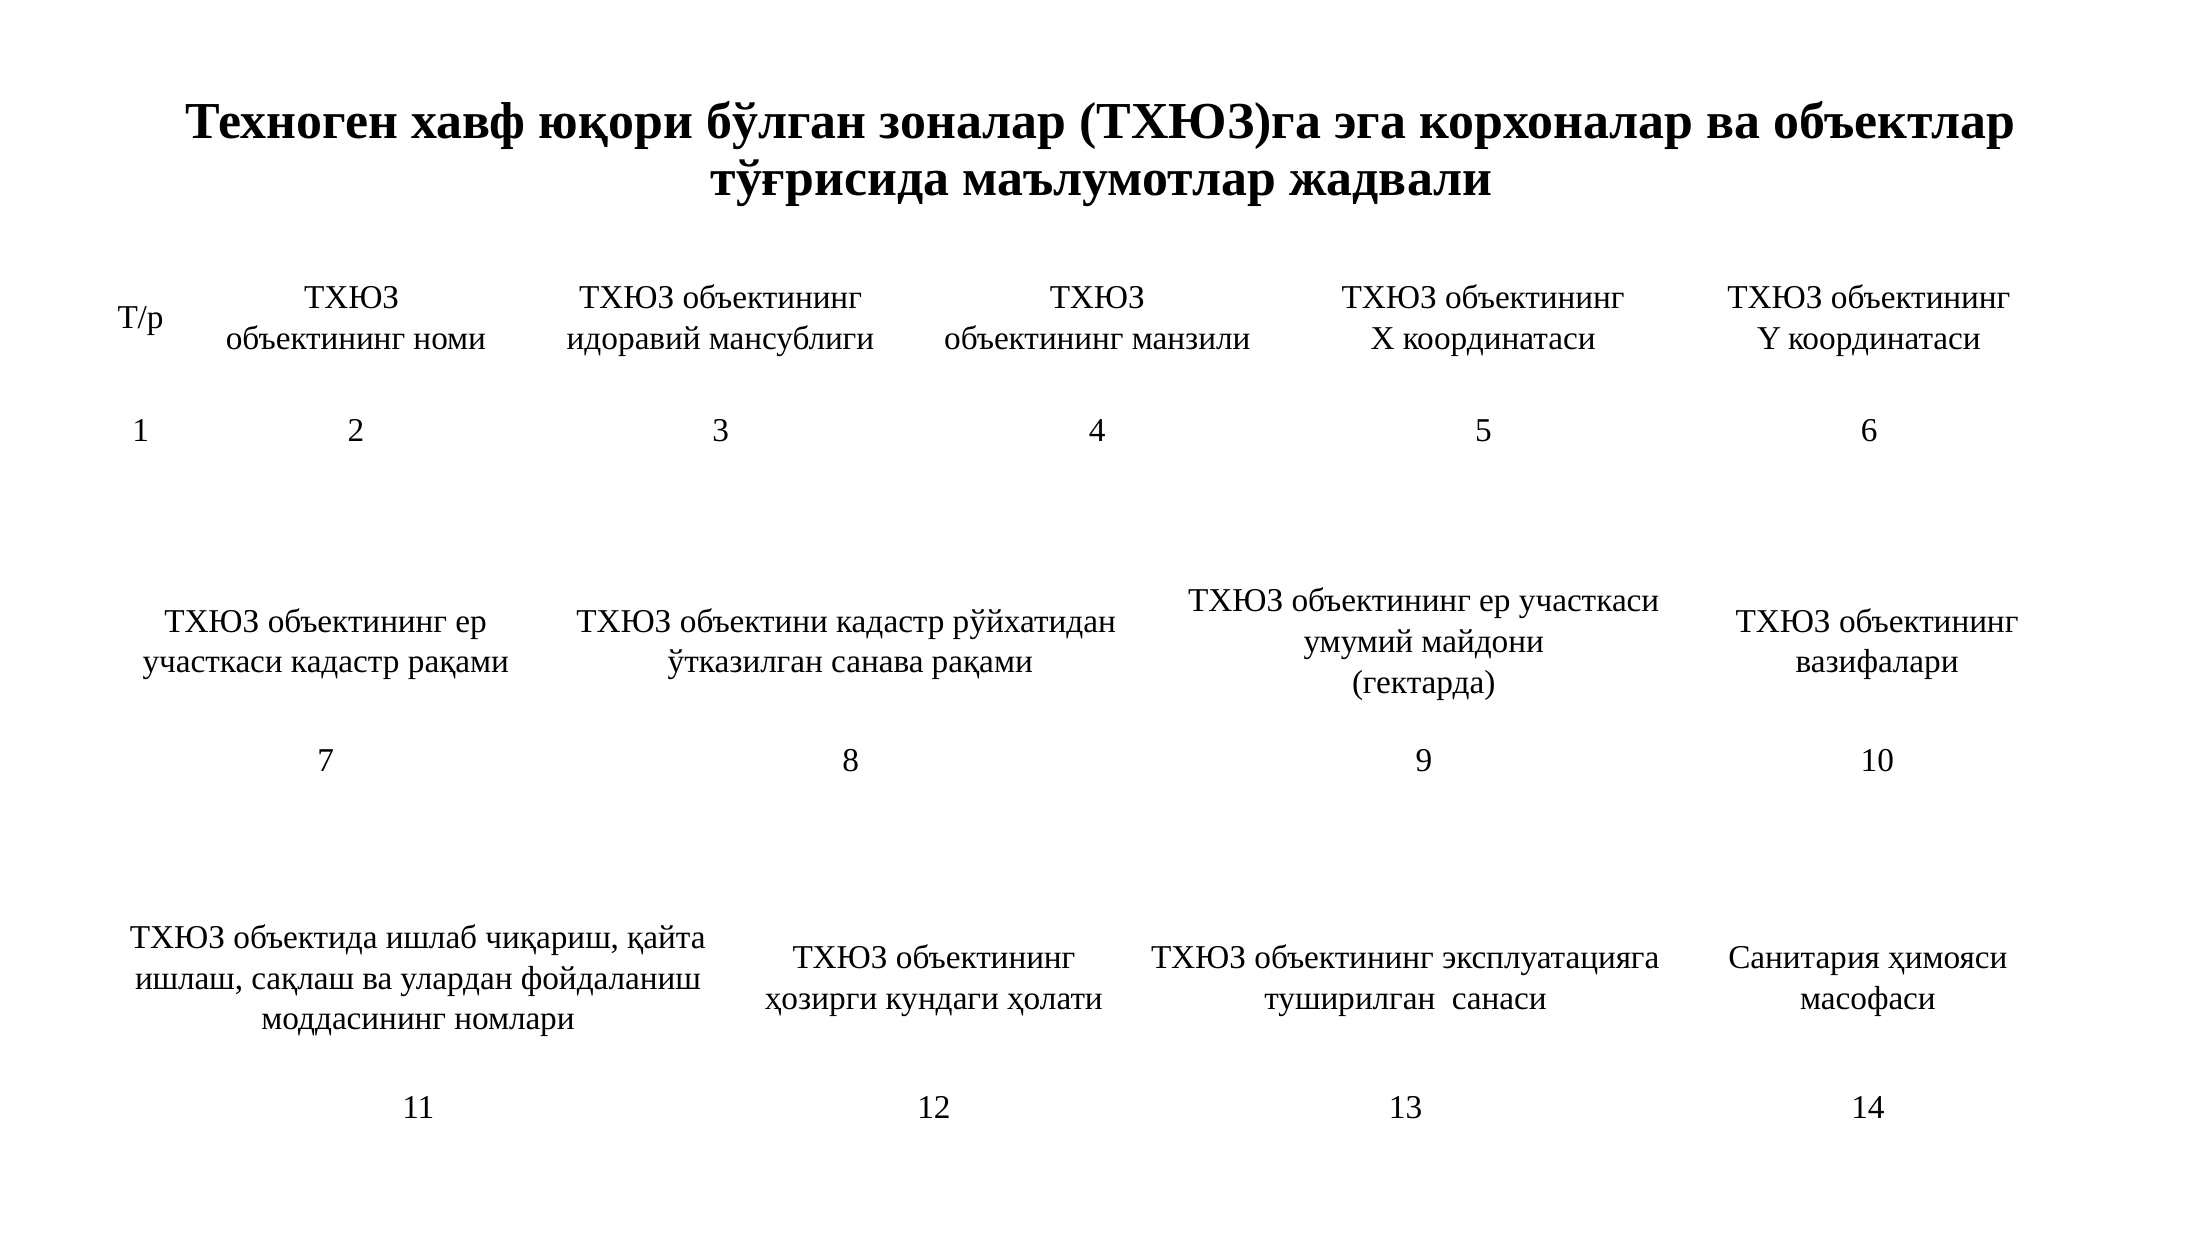

# Техноген хавф юқори бўлган зоналар (ТХЮЗ)га эга корхоналар ва объектлар тўғрисида маълумотлар жадвали
| Т/р | ТХЮЗ объектининг номи | ТХЮЗ объектининг идоравий мансублиги | ТХЮЗ объектининг манзили | ТХЮЗ объектининг Х координатаси | ТХЮЗ объектининг Y координатаси |
| --- | --- | --- | --- | --- | --- |
| 1 | 2 | 3 | 4 | 5 | 6 |

| ТХЮЗ объектининг ер участкаси кадастр рақами | ТХЮЗ объектини кадастр рўйхатидан ўтказилган санава рақами | ТХЮЗ объектининг ер участкаси умумий майдони (гектарда) | ТХЮЗ объектининг вазифалари |
| --- | --- | --- | --- |
| 7 | 8 | 9 | 10 |
| ТХЮЗ объектида ишлаб чиқариш, қайта ишлаш, сақлаш ва улардан фойдаланиш моддасининг номлари | ТХЮЗ объектининг ҳозирги кундаги ҳолати‎ | ТХЮЗ объектининг эксплуатацияга туширилган санаси | Санитария ҳимояси масофаси |
| --- | --- | --- | --- |
| 11 | 12 | 13 | 14 |